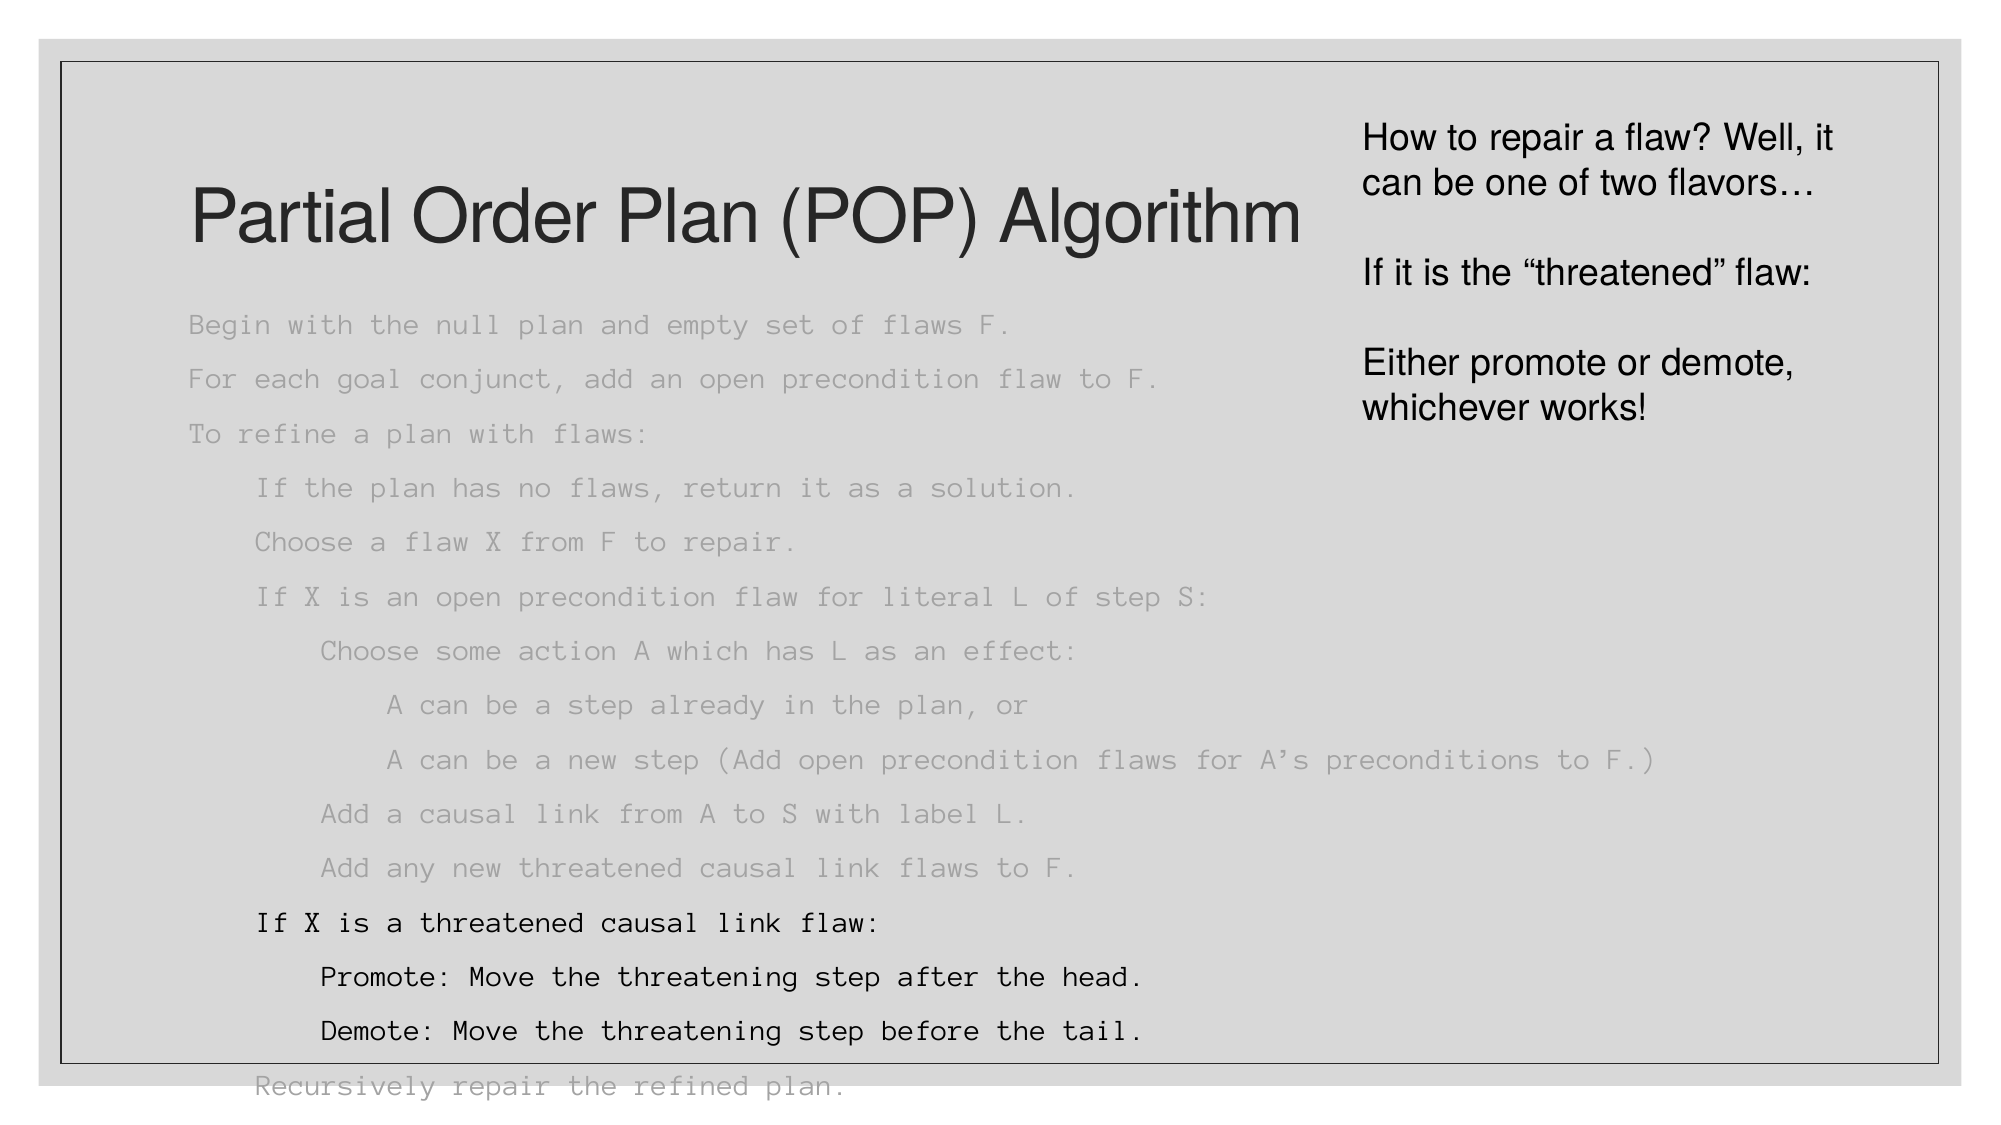

# Partial Order Plan (POP) Algorithm
How to repair a flaw? Well, it can be one of two flavors…

If it is the “threatened” flaw:

Either promote or demote, whichever works!

Begin with the null plan and empty set of flaws F.
For each goal conjunct, add an open precondition flaw to F.
To refine a plan with flaws:
    If the plan has no flaws, return it as a solution.
    Choose a flaw X from F to repair.
    If X is an open precondition flaw for literal L of step S:
        Choose some action A which has L as an effect:
            A can be a step already in the plan, or
            A can be a new step (Add open precondition flaws for A’s preconditions to F.)
        Add a causal link from A to S with label L.
        Add any new threatened causal link flaws to F.
    If X is a threatened causal link flaw:
        Promote: Move the threatening step after the head.
        Demote: Move the threatening step before the tail.
    Recursively repair the refined plan.